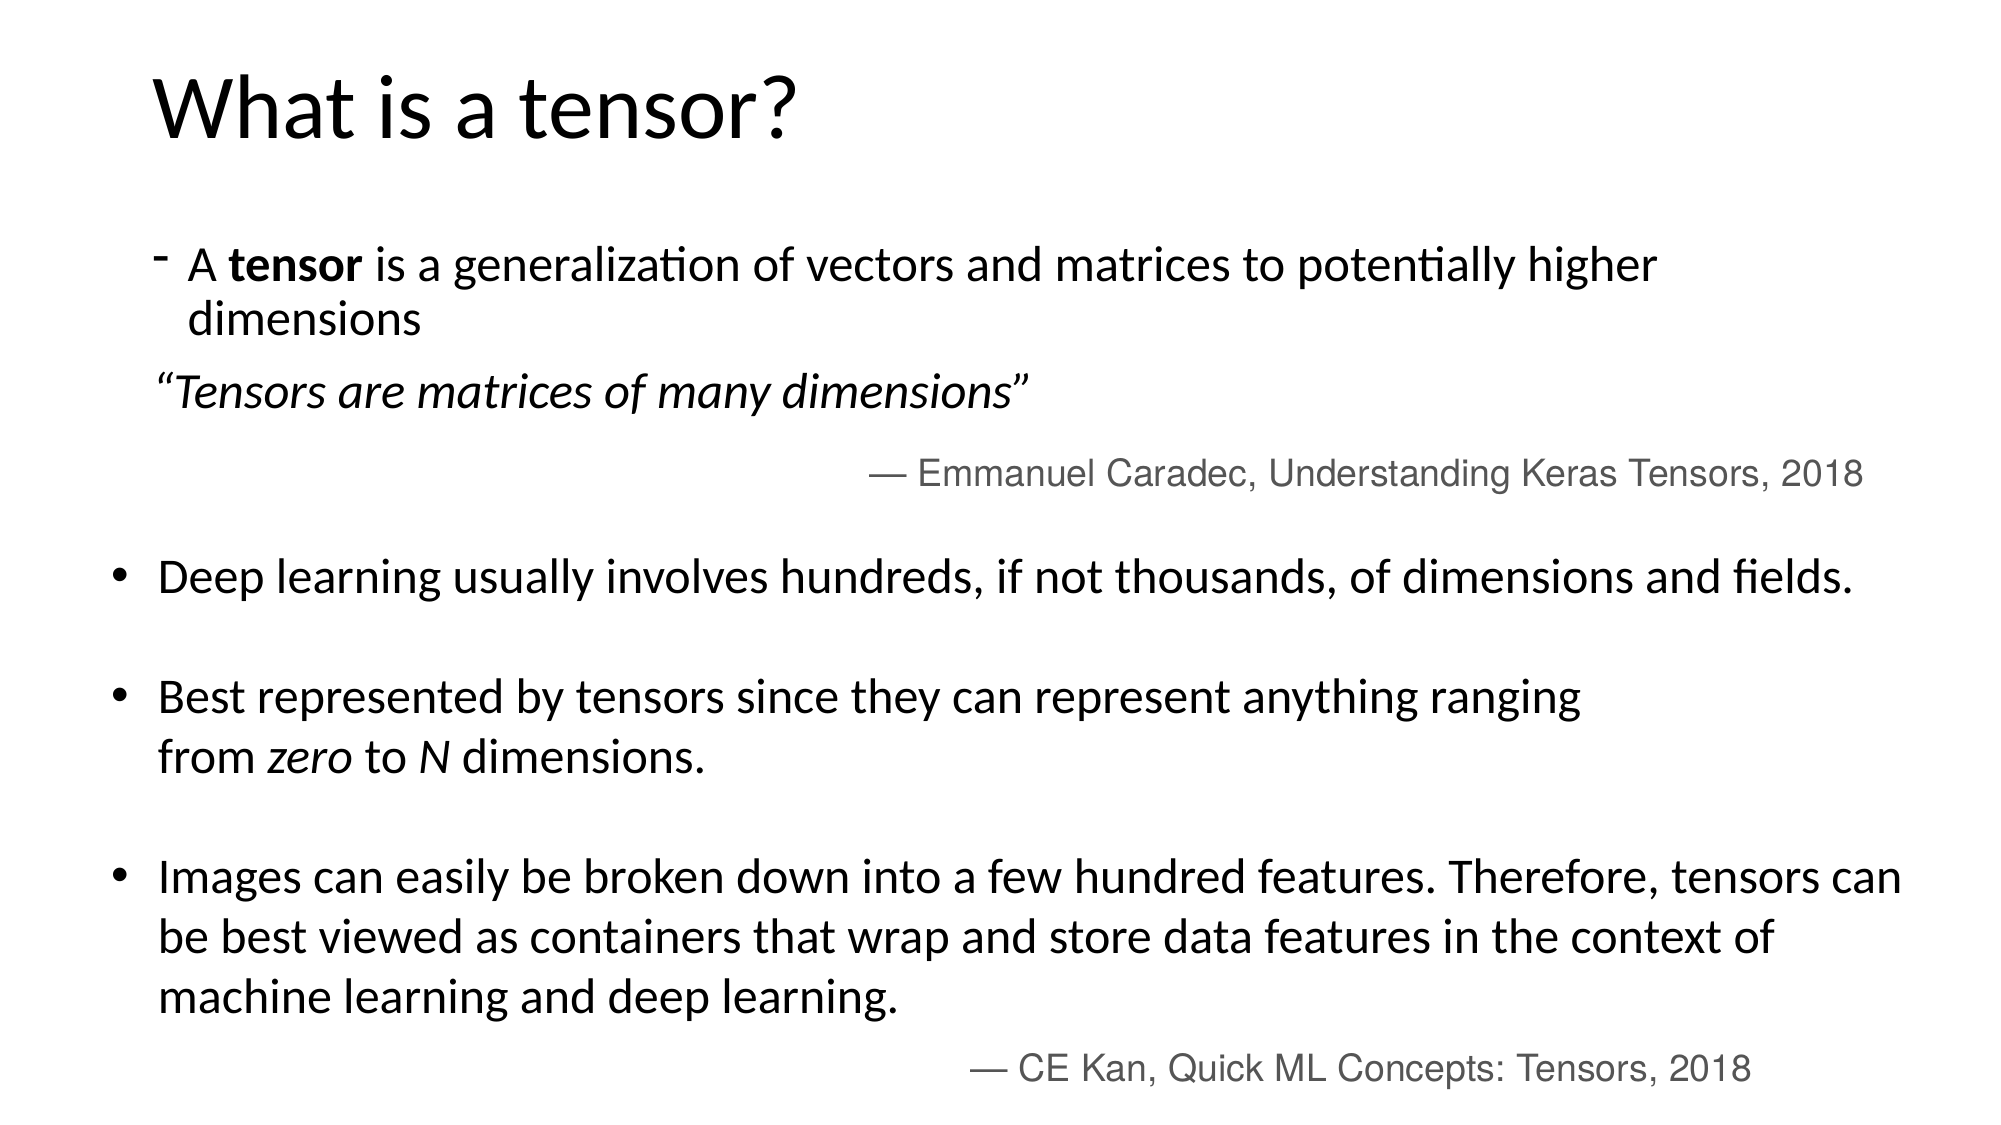

# What is a tensor?
A tensor is a generalization of vectors and matrices to potentially higher dimensions
“Tensors are matrices of many dimensions”

— Emmanuel Caradec, Understanding Keras Tensors, 2018
Deep learning usually involves hundreds, if not thousands, of dimensions and fields.

Best represented by tensors since they can represent anything ranging from zero to N dimensions.

Images can easily be broken down into a few hundred features. Therefore, tensors can be best viewed as containers that wrap and store data features in the context of machine learning and deep learning.

— CE Kan, Quick ML Concepts: Tensors, 2018